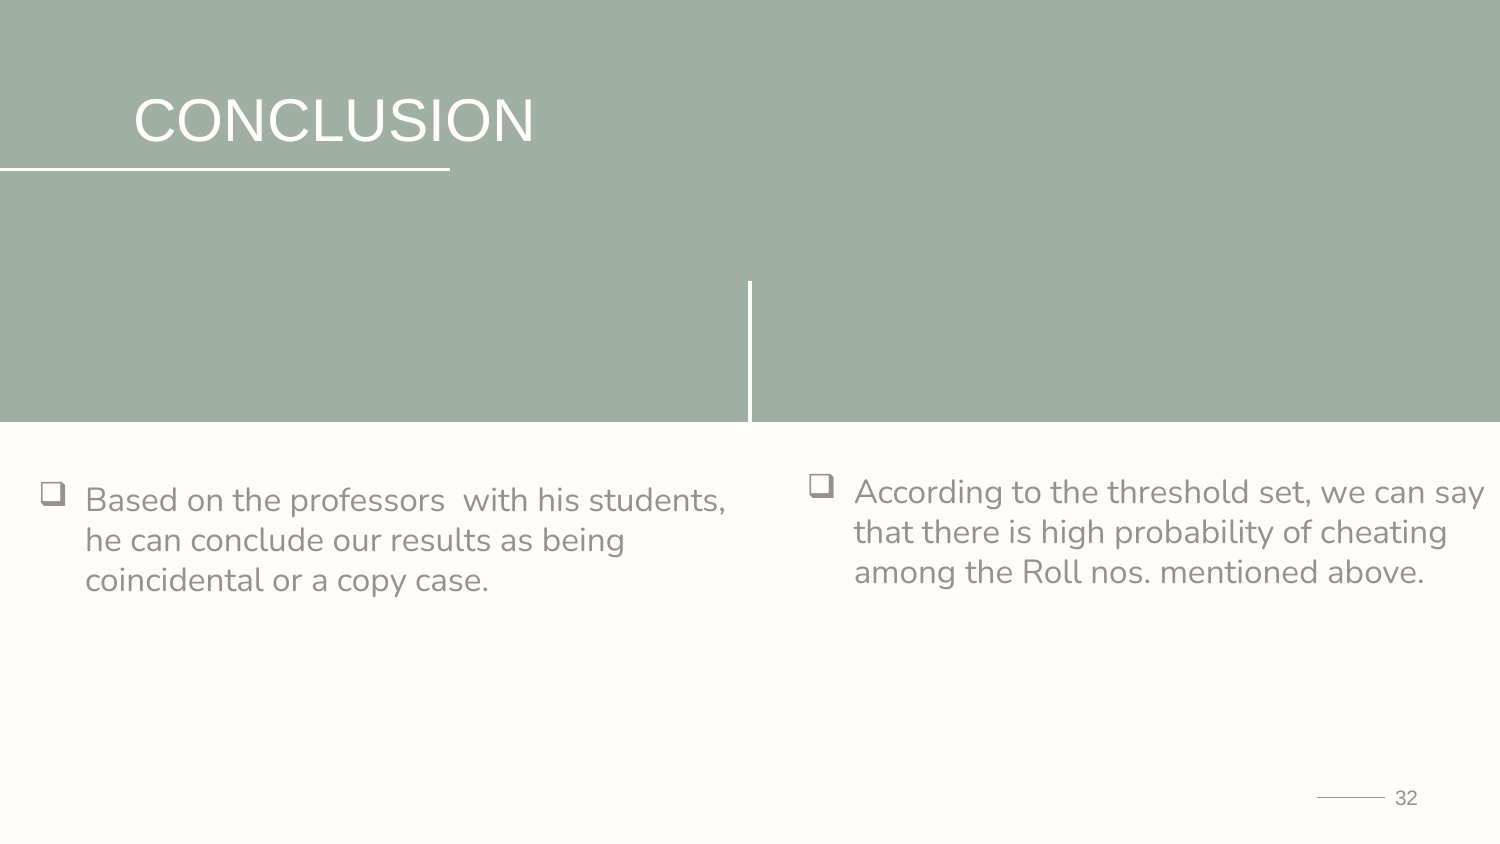

CONCLUSION
According to the threshold set, we can say that there is high probability of cheating among the Roll nos. mentioned above.
Based on the professors  with his students, he can conclude our results as being coincidental or a copy case.